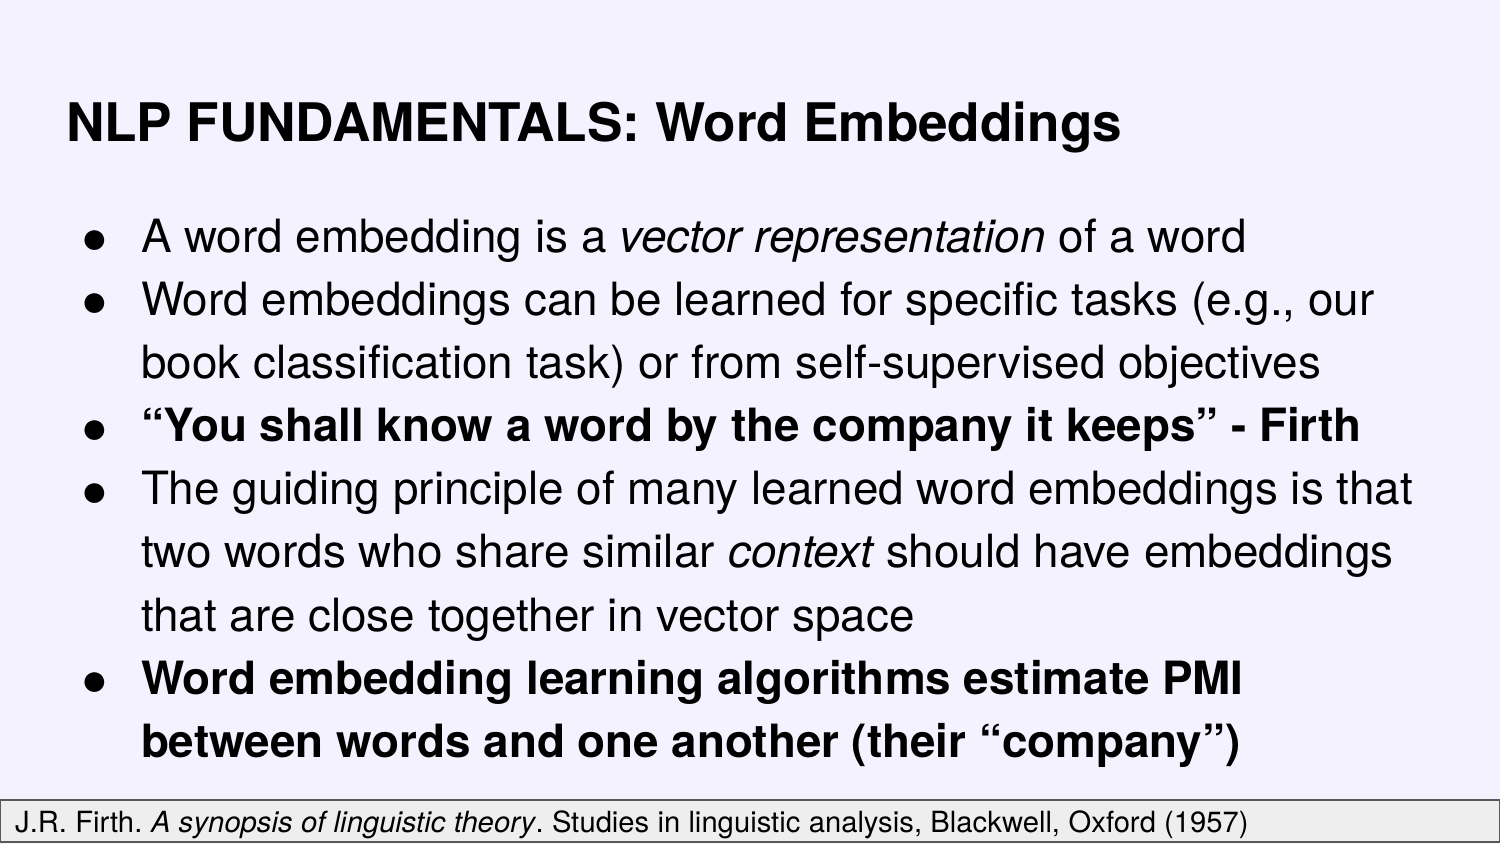

# NLP FUNDAMENTALS: Word Embeddings
A word embedding is a vector representation of a word
Word embeddings can be learned for specific tasks (e.g., our book classification task) or from self-supervised objectives
“You shall know a word by the company it keeps” - Firth
The guiding principle of many learned word embeddings is that two words who share similar context should have embeddings that are close together in vector space
Word embedding learning algorithms estimate PMI between words and one another (their “company”)
J.R. Firth. A synopsis of linguistic theory. Studies in linguistic analysis, Blackwell, Oxford (1957)